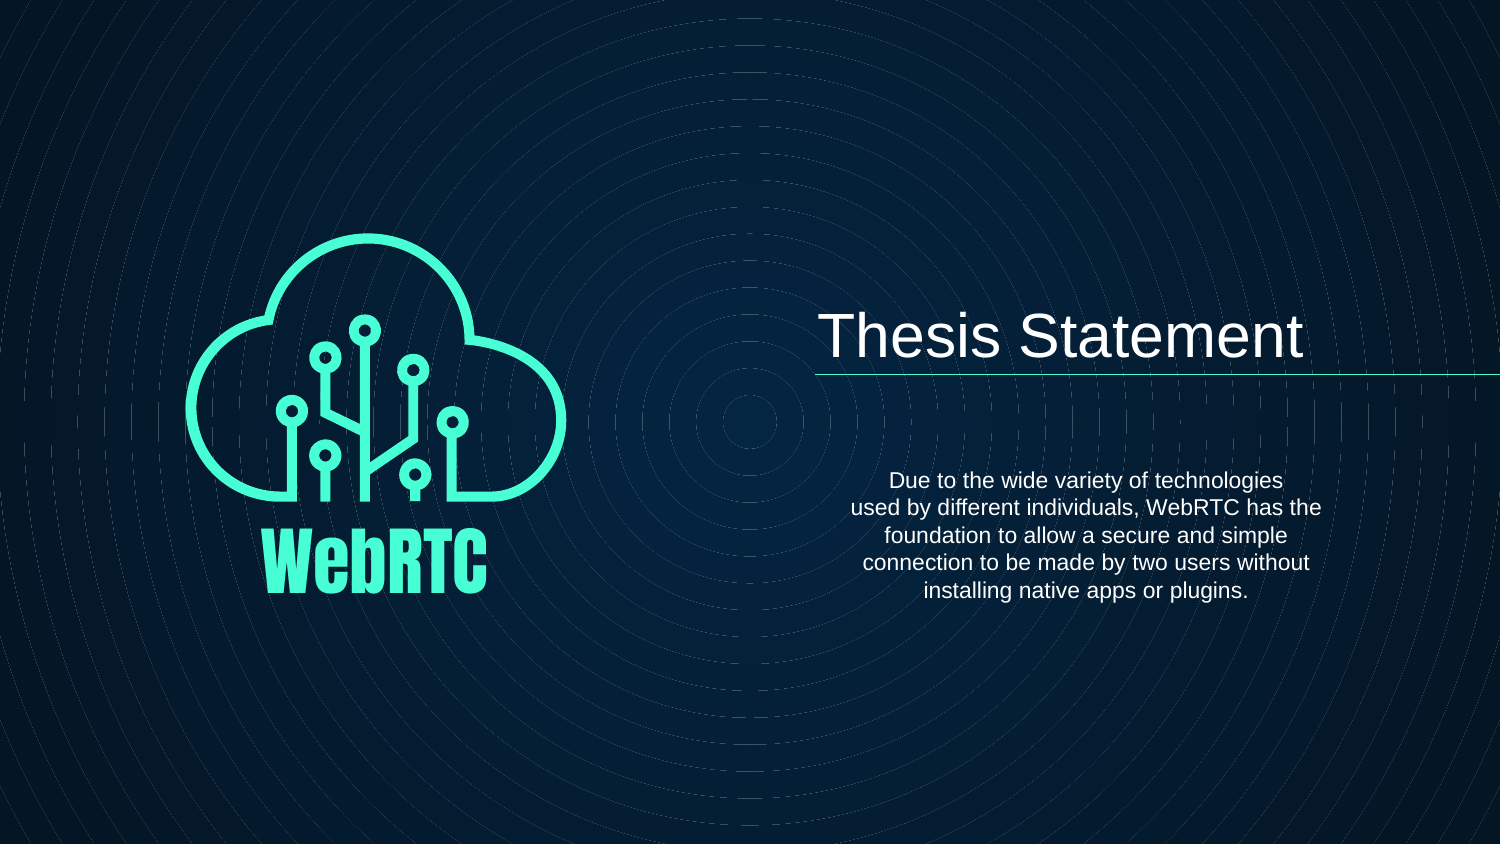

# Thesis Statement
Due to the wide variety of technologies
used by different individuals, WebRTC has the foundation to allow a secure and simple
connection to be made by two users without installing native apps or plugins.
WebRTC